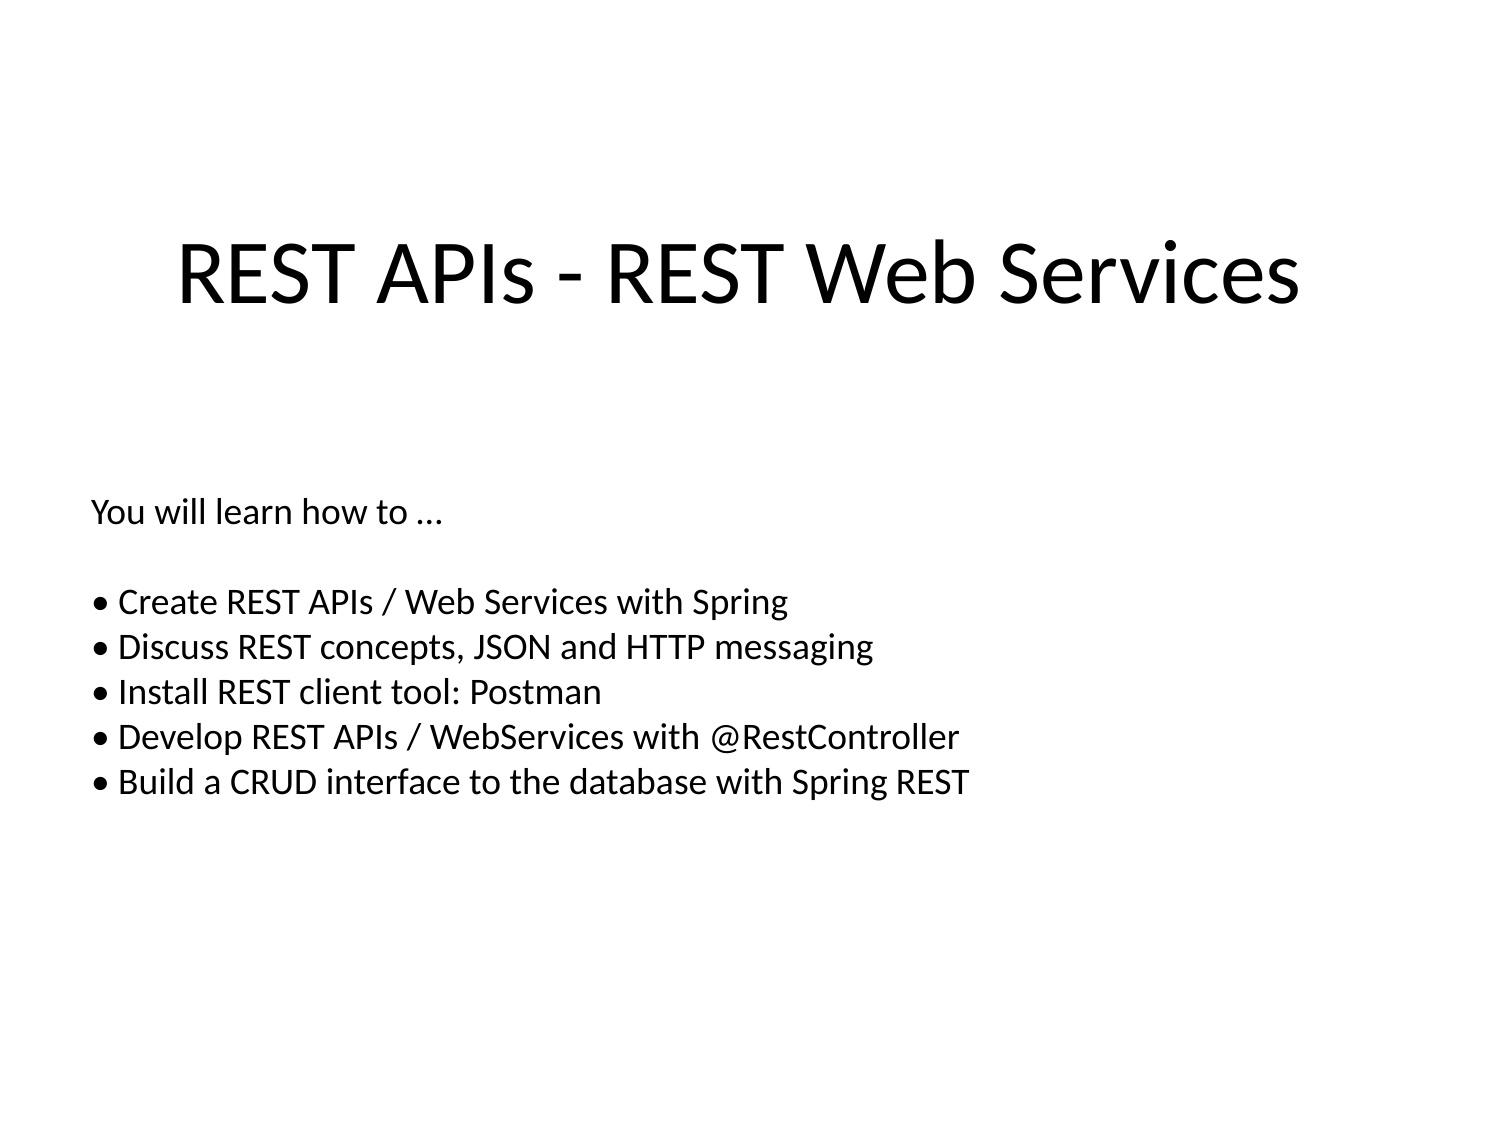

# REST APIs - REST Web Services
You will learn how to …
• Create REST APIs / Web Services with Spring
• Discuss REST concepts, JSON and HTTP messaging
• Install REST client tool: Postman
• Develop REST APIs / WebServices with @RestController
• Build a CRUD interface to the database with Spring REST